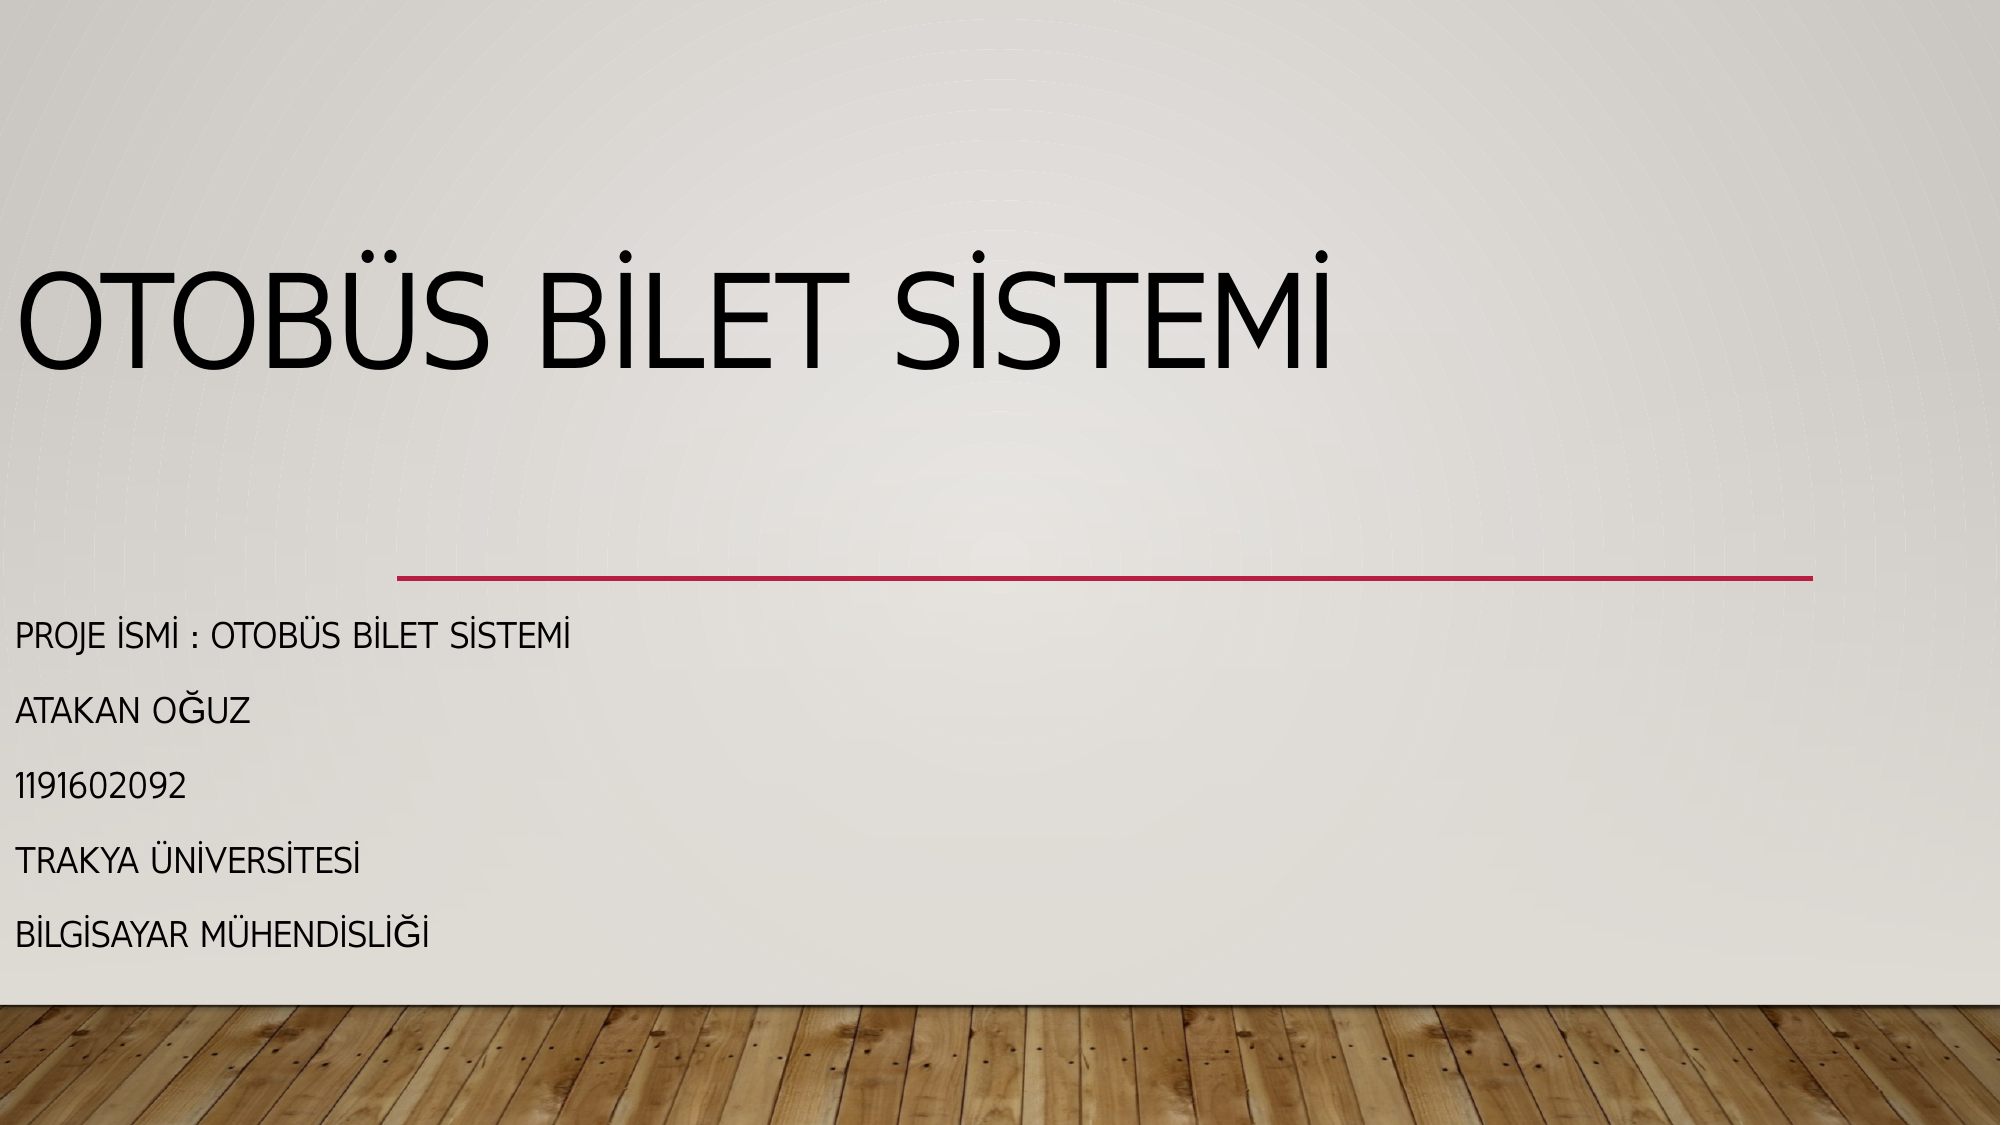

# Otobüs bilet sistemi
Proje İsmi : Otobüs bilet sistemi
Atakan oğuz
1191602092
Trakya üniversitesi
Bilgisayar mühendisliği